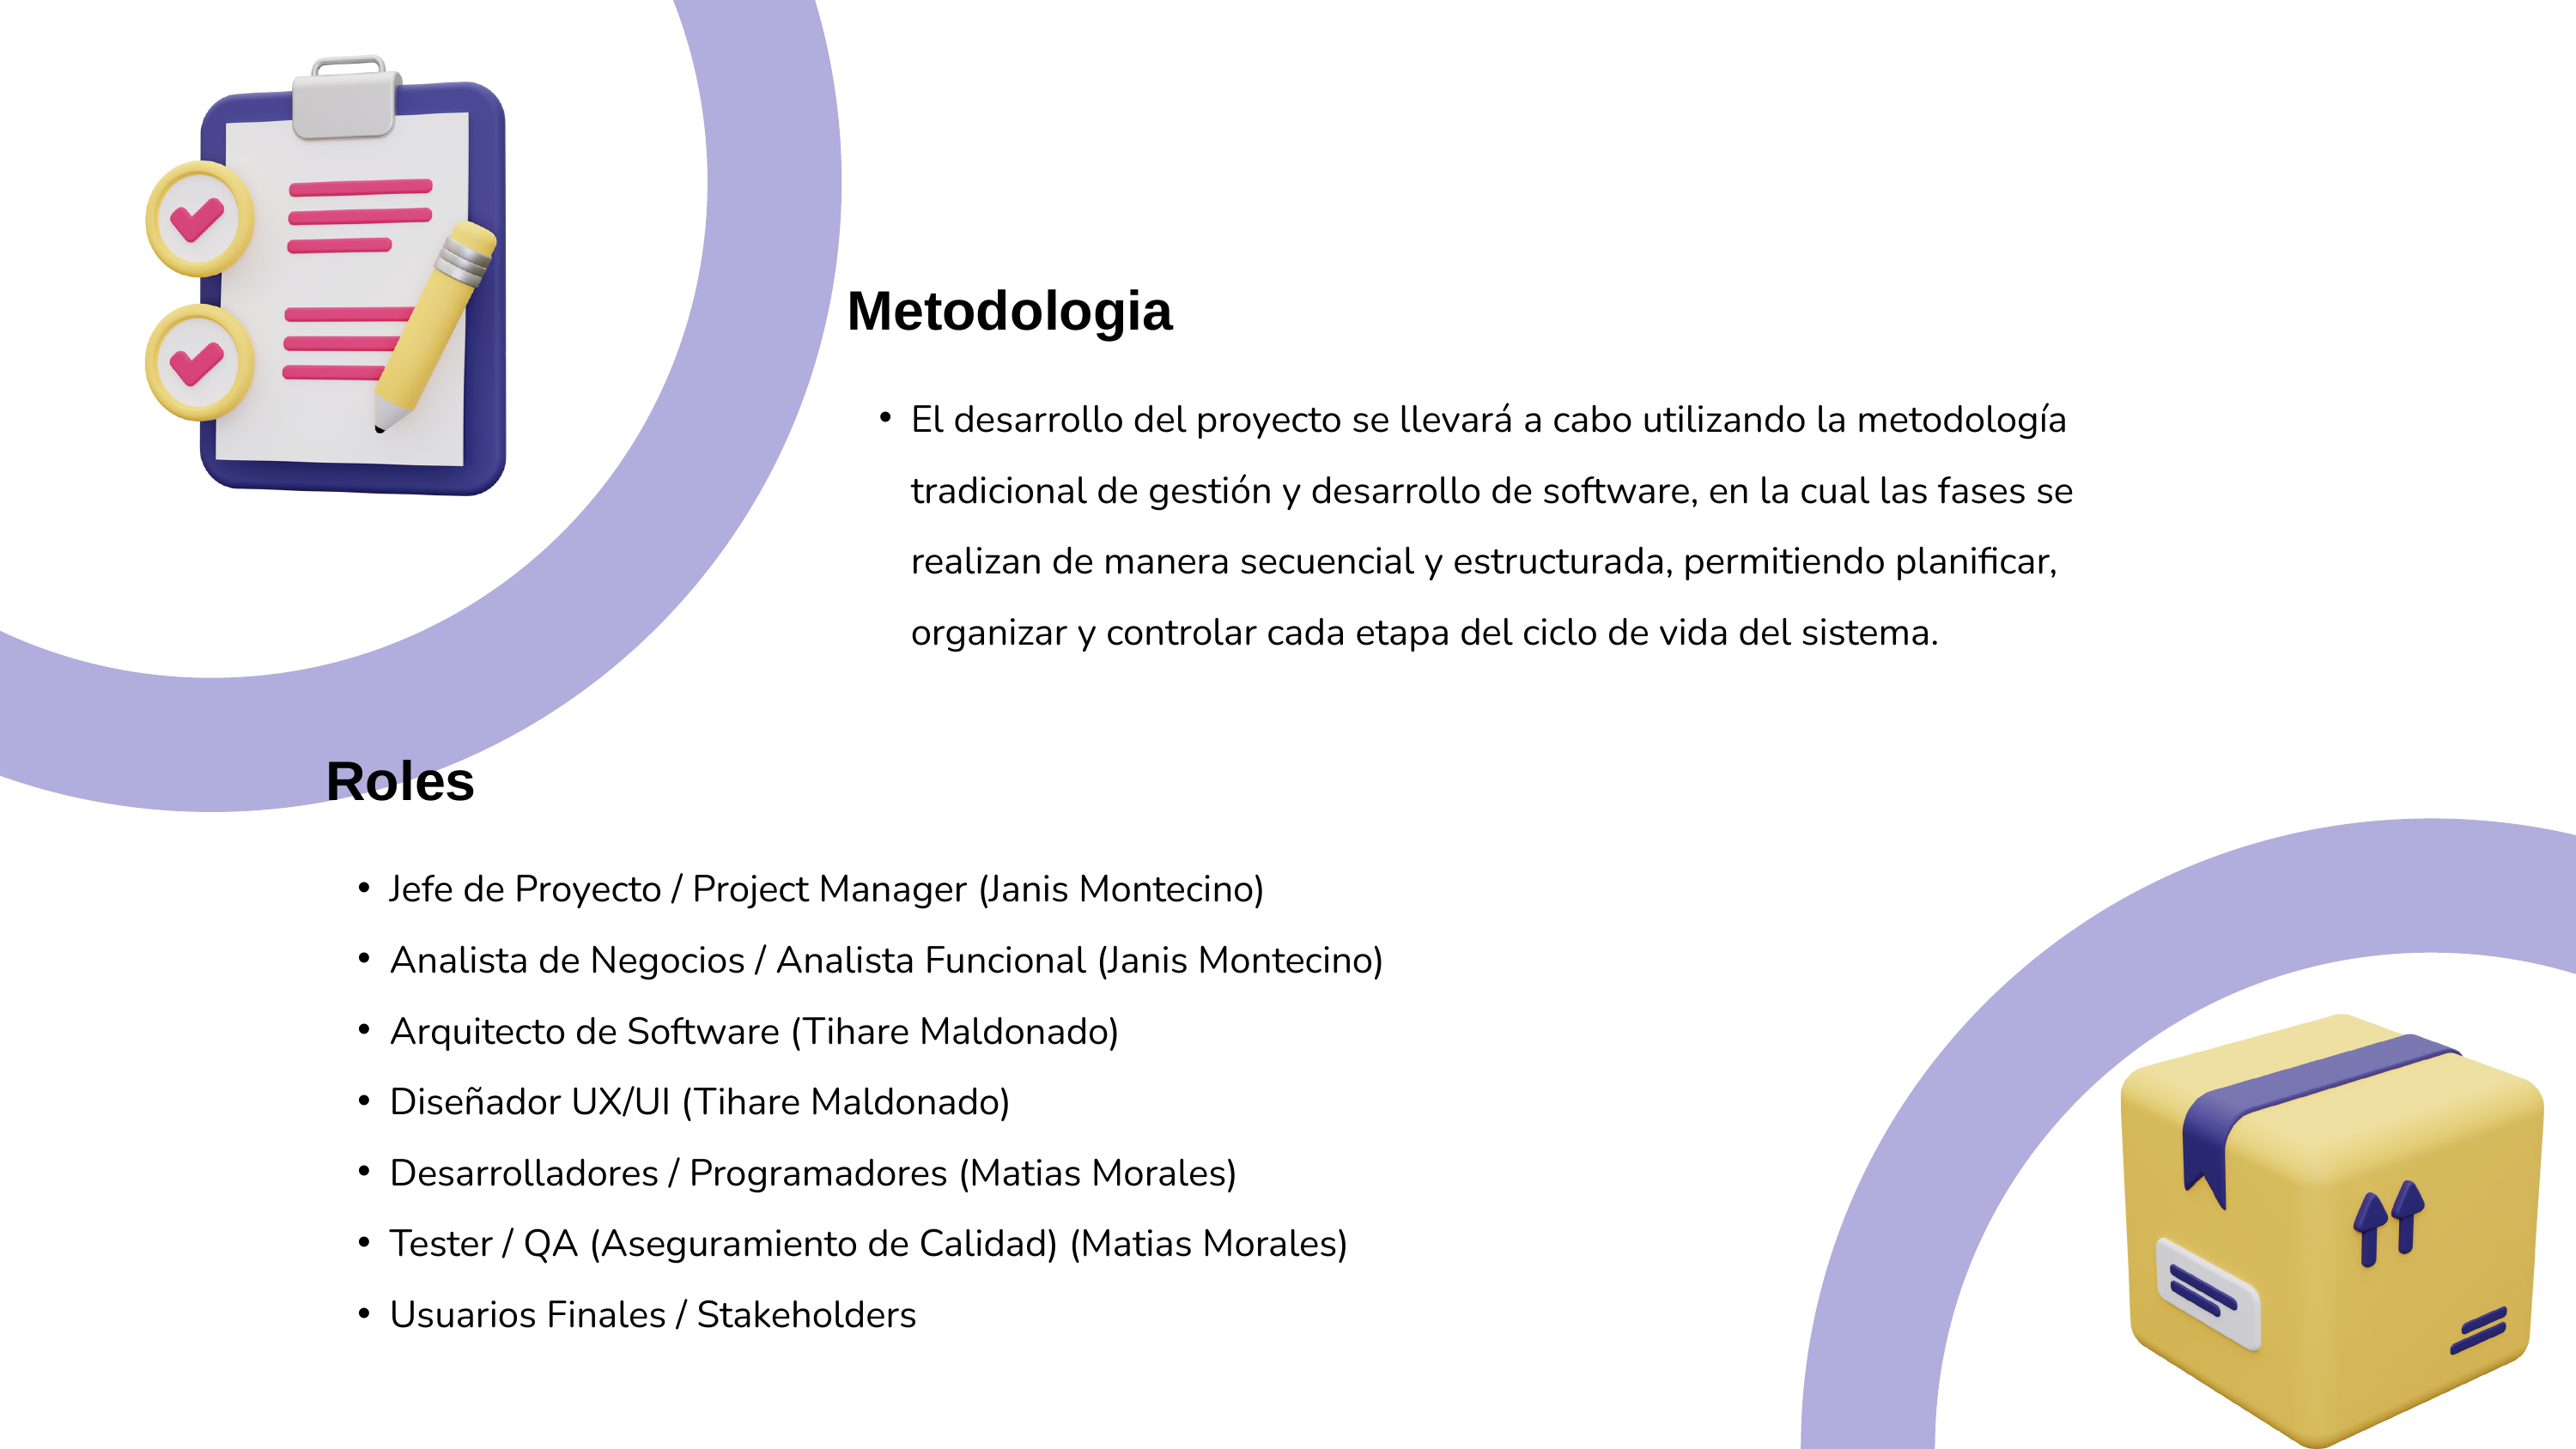

Metodologia
El desarrollo del proyecto se llevará a cabo utilizando la metodología tradicional de gestión y desarrollo de software, en la cual las fases se realizan de manera secuencial y estructurada, permitiendo planificar, organizar y controlar cada etapa del ciclo de vida del sistema.
Roles
Jefe de Proyecto / Project Manager (Janis Montecino)
Analista de Negocios / Analista Funcional (Janis Montecino)
Arquitecto de Software (Tihare Maldonado)
Diseñador UX/UI (Tihare Maldonado)
Desarrolladores / Programadores (Matias Morales)
Tester / QA (Aseguramiento de Calidad) (Matias Morales)
Usuarios Finales / Stakeholders